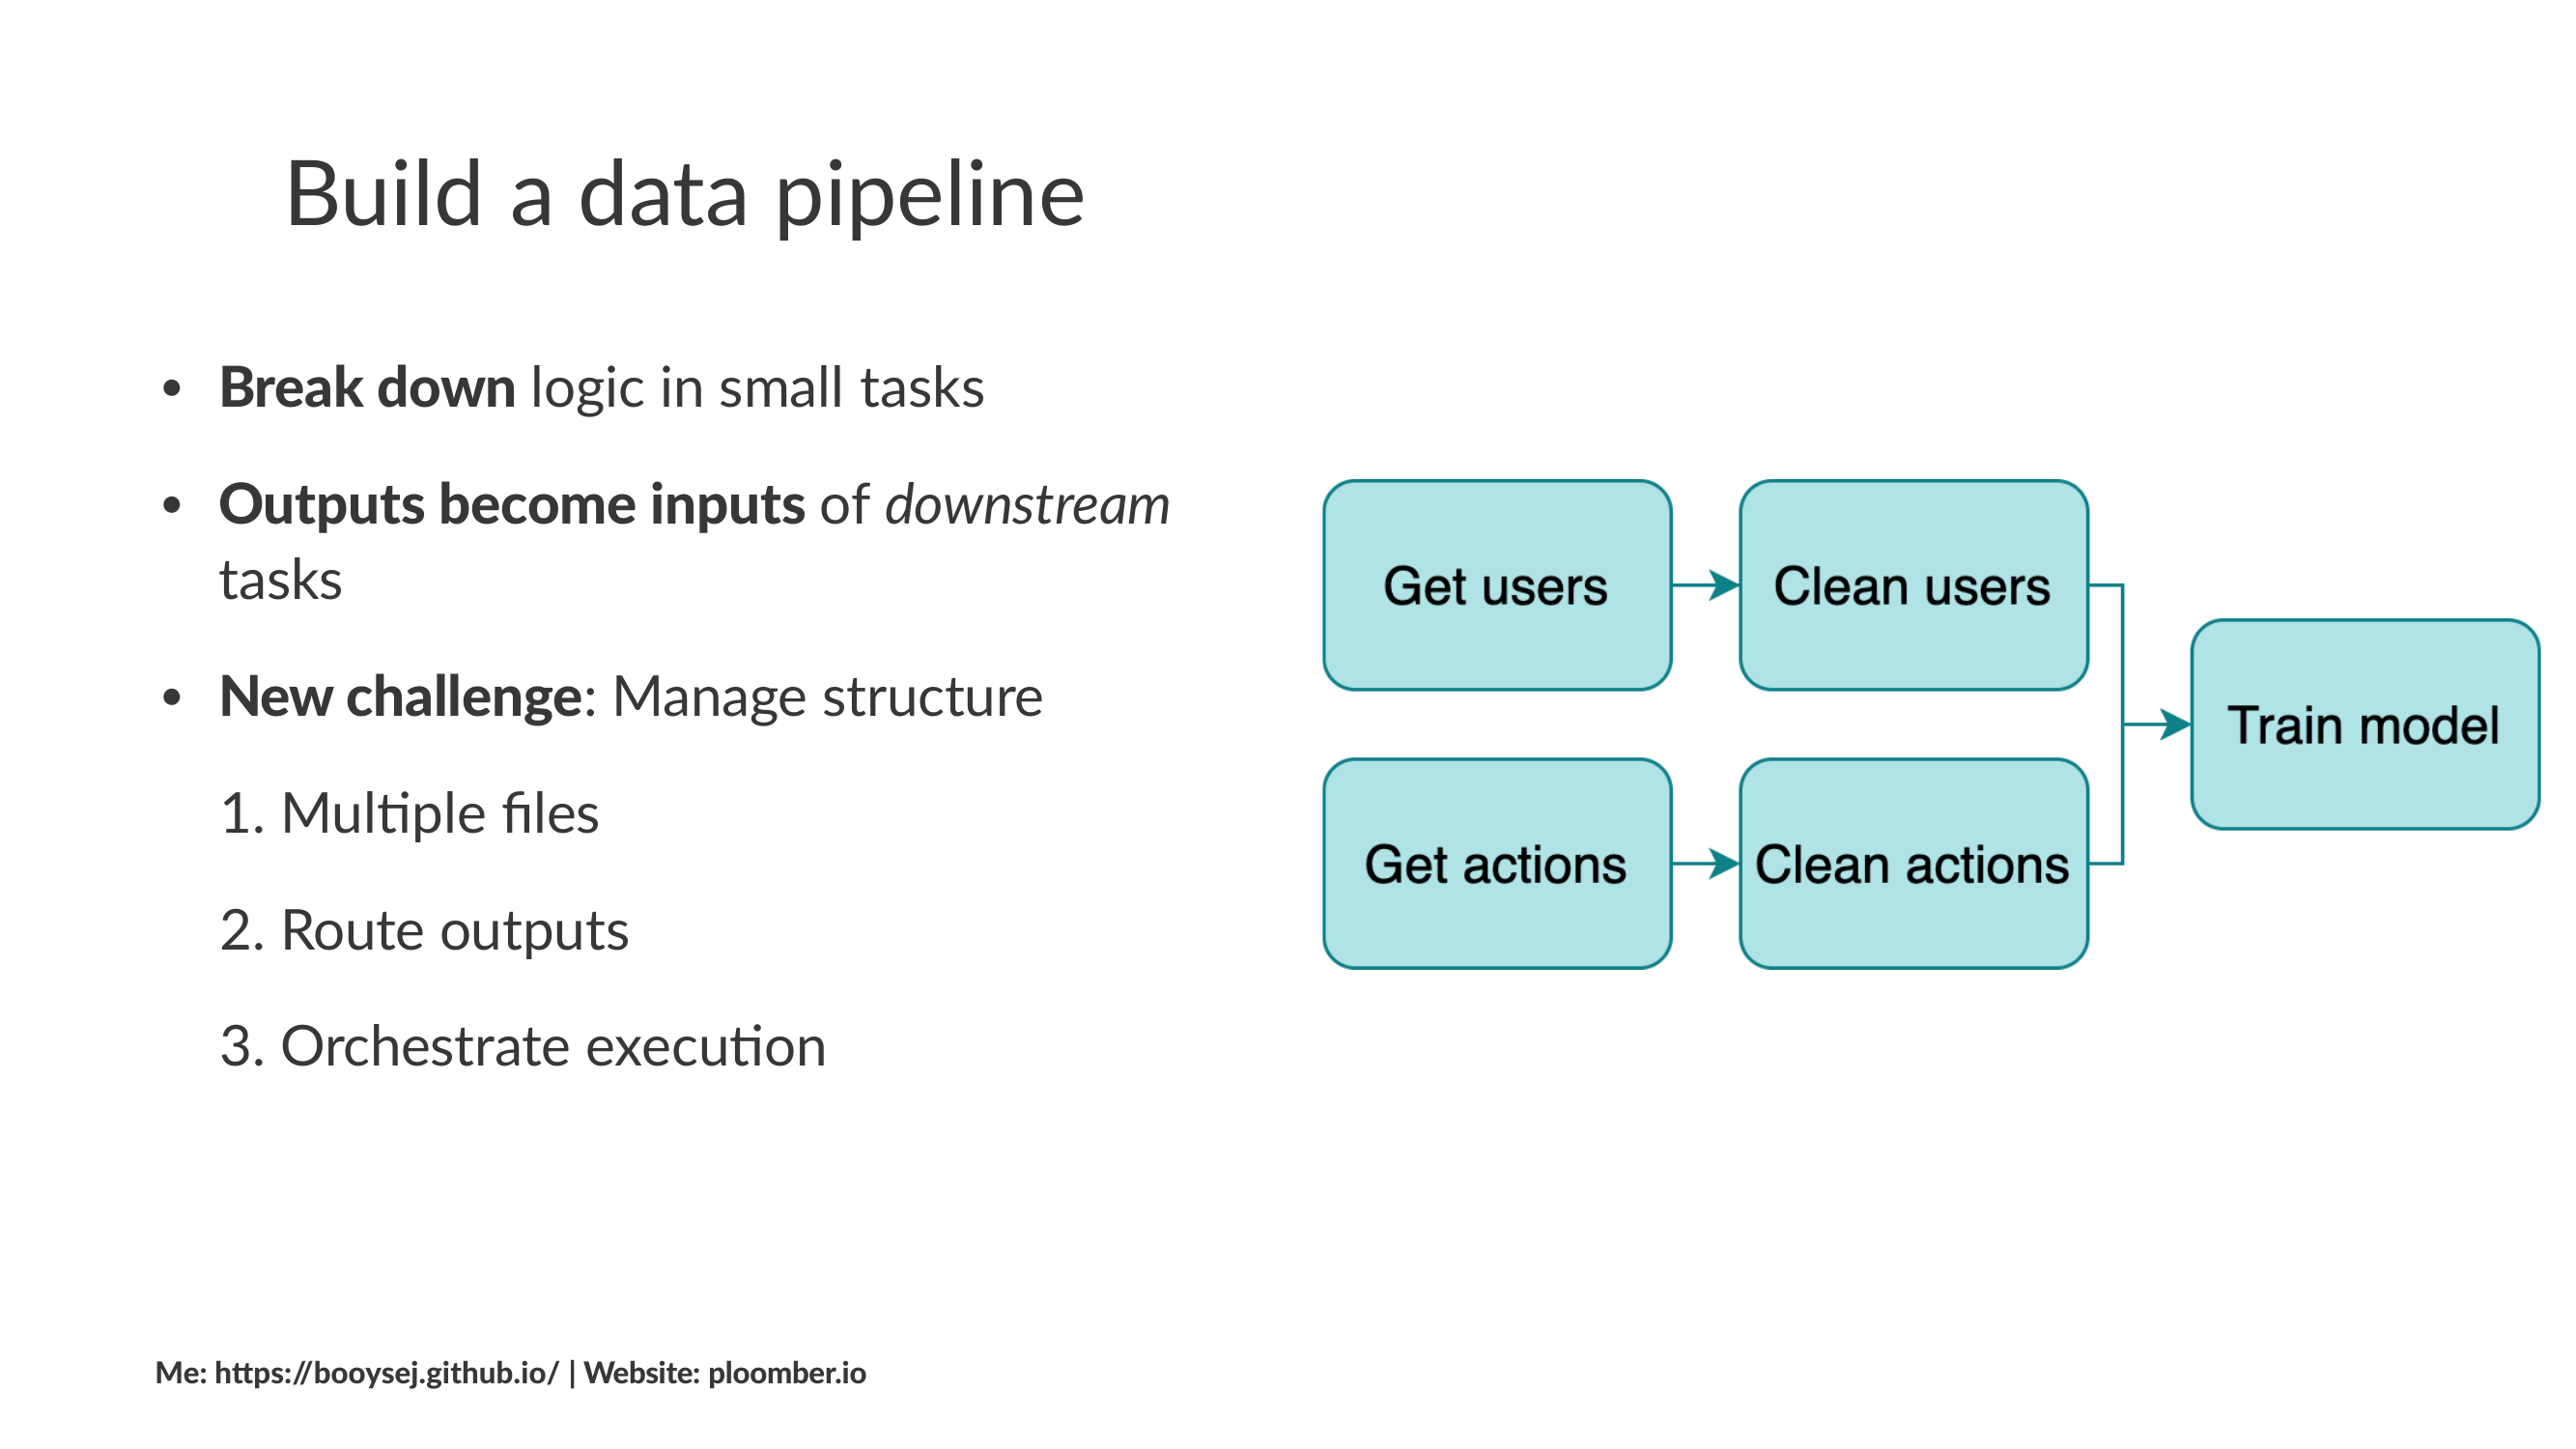

# Build	a	data	pipeline
Break down logic in small tasks
Outputs become inputs of downstream
tasks
New challenge: Manage structure
Multiple ﬁles
Route outputs
Orchestrate execution
•
•

•
Me: https://booysej.github.io/ | Website: ploomber.io